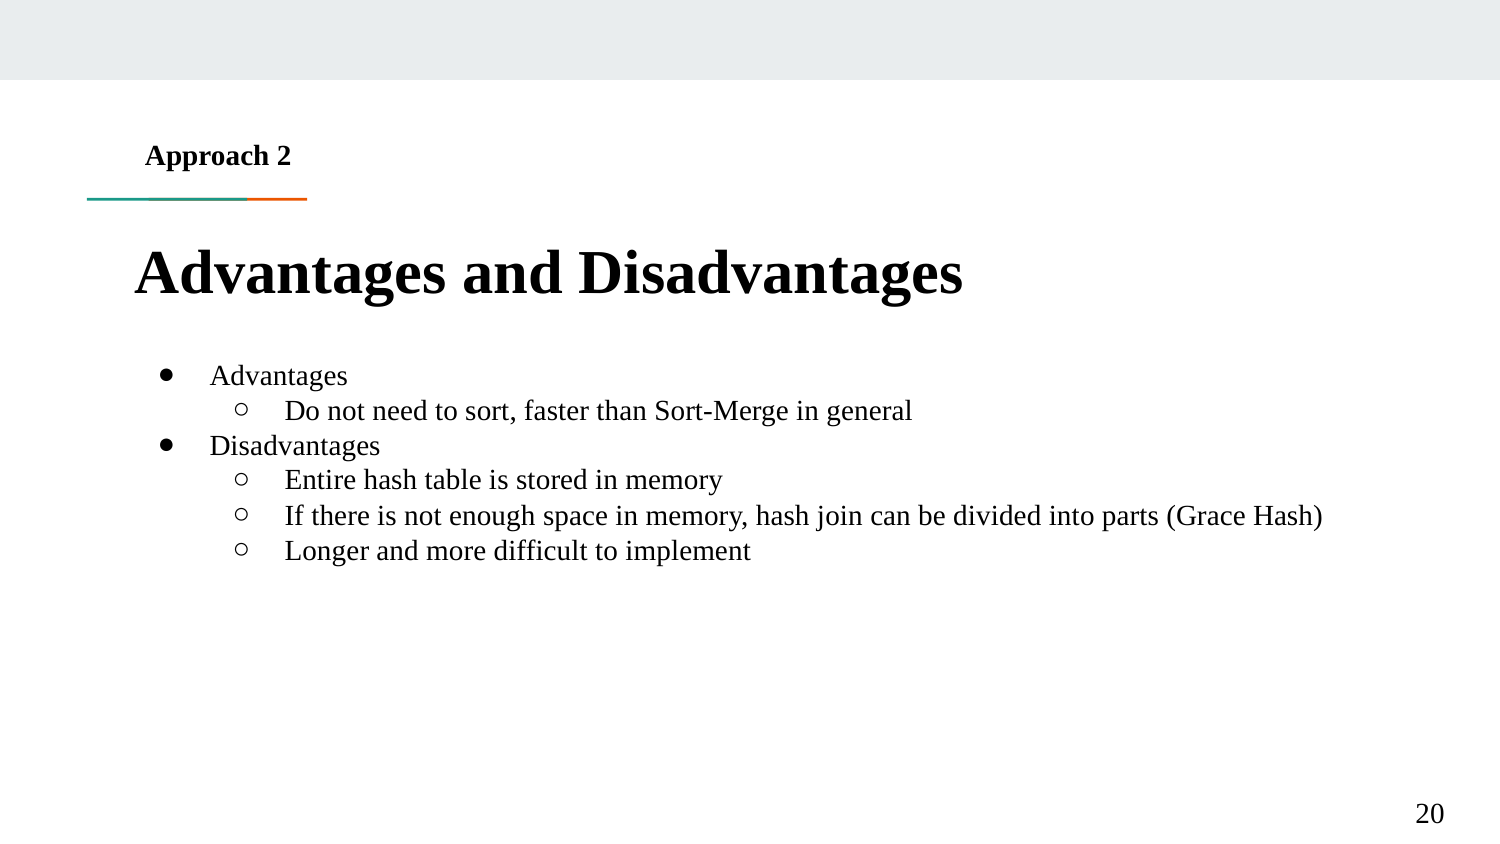

Approach 2
# Advantages and Disadvantages
Advantages
Do not need to sort, faster than Sort-Merge in general
Disadvantages
Entire hash table is stored in memory
If there is not enough space in memory, hash join can be divided into parts (Grace Hash)
Longer and more difficult to implement

20